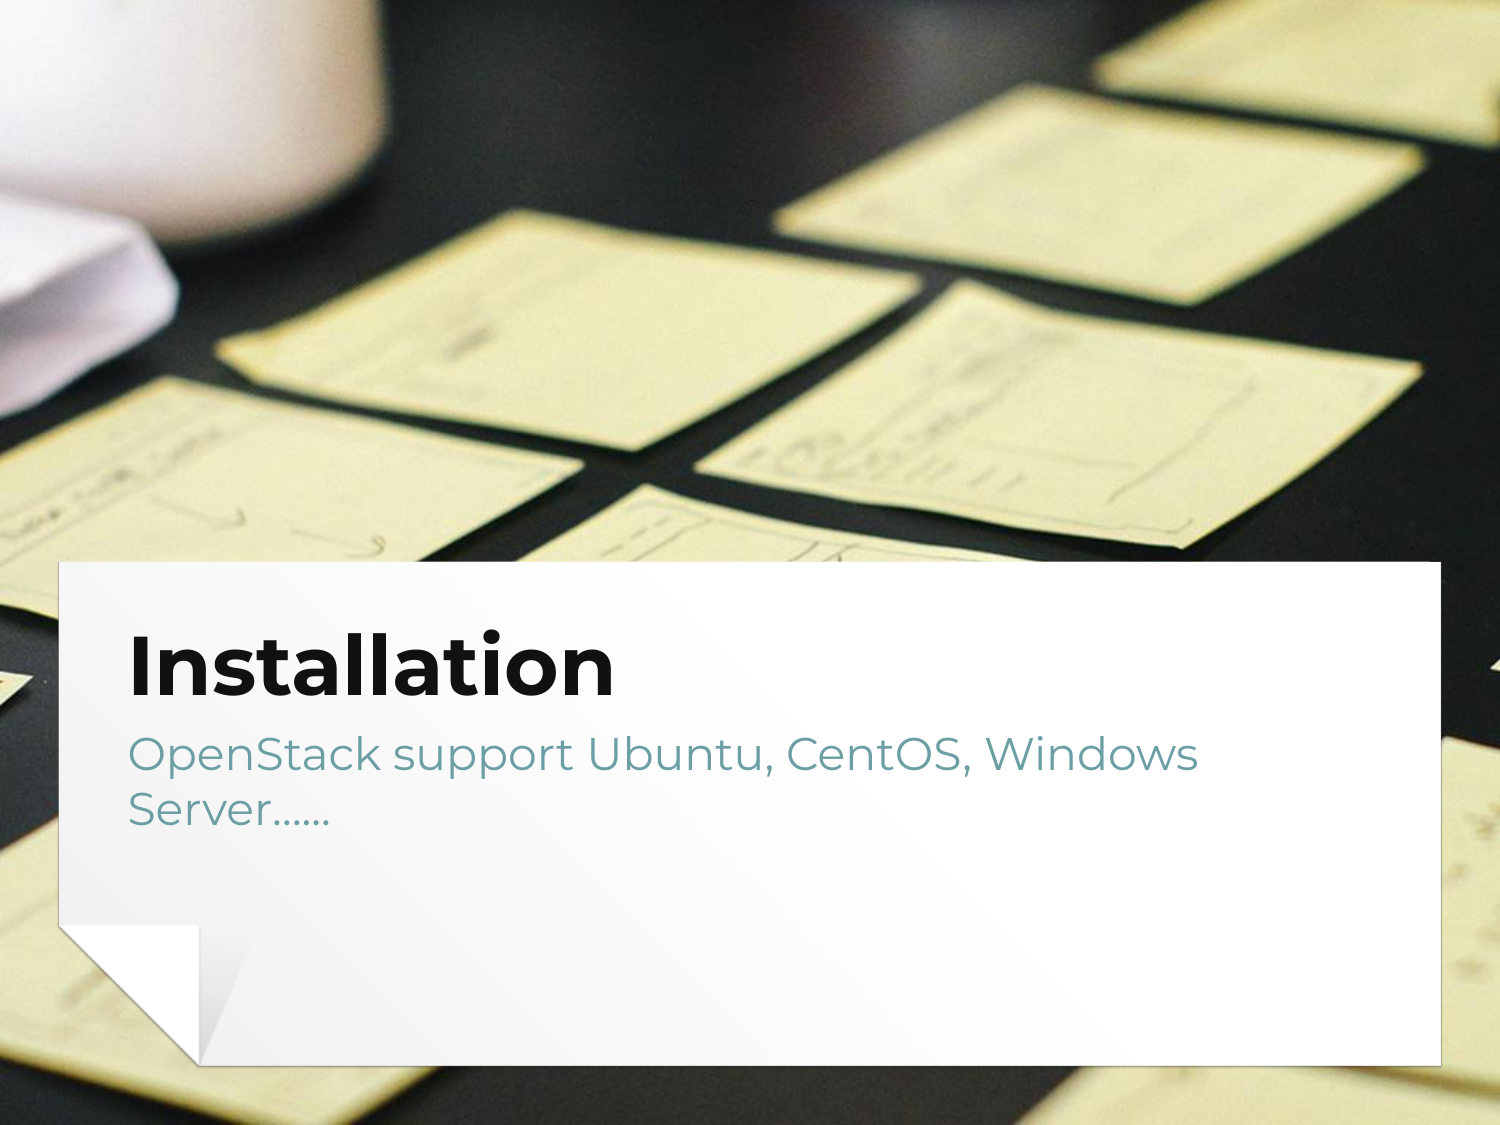

# Installation
OpenStack support Ubuntu, CentOS, Windows Server…...